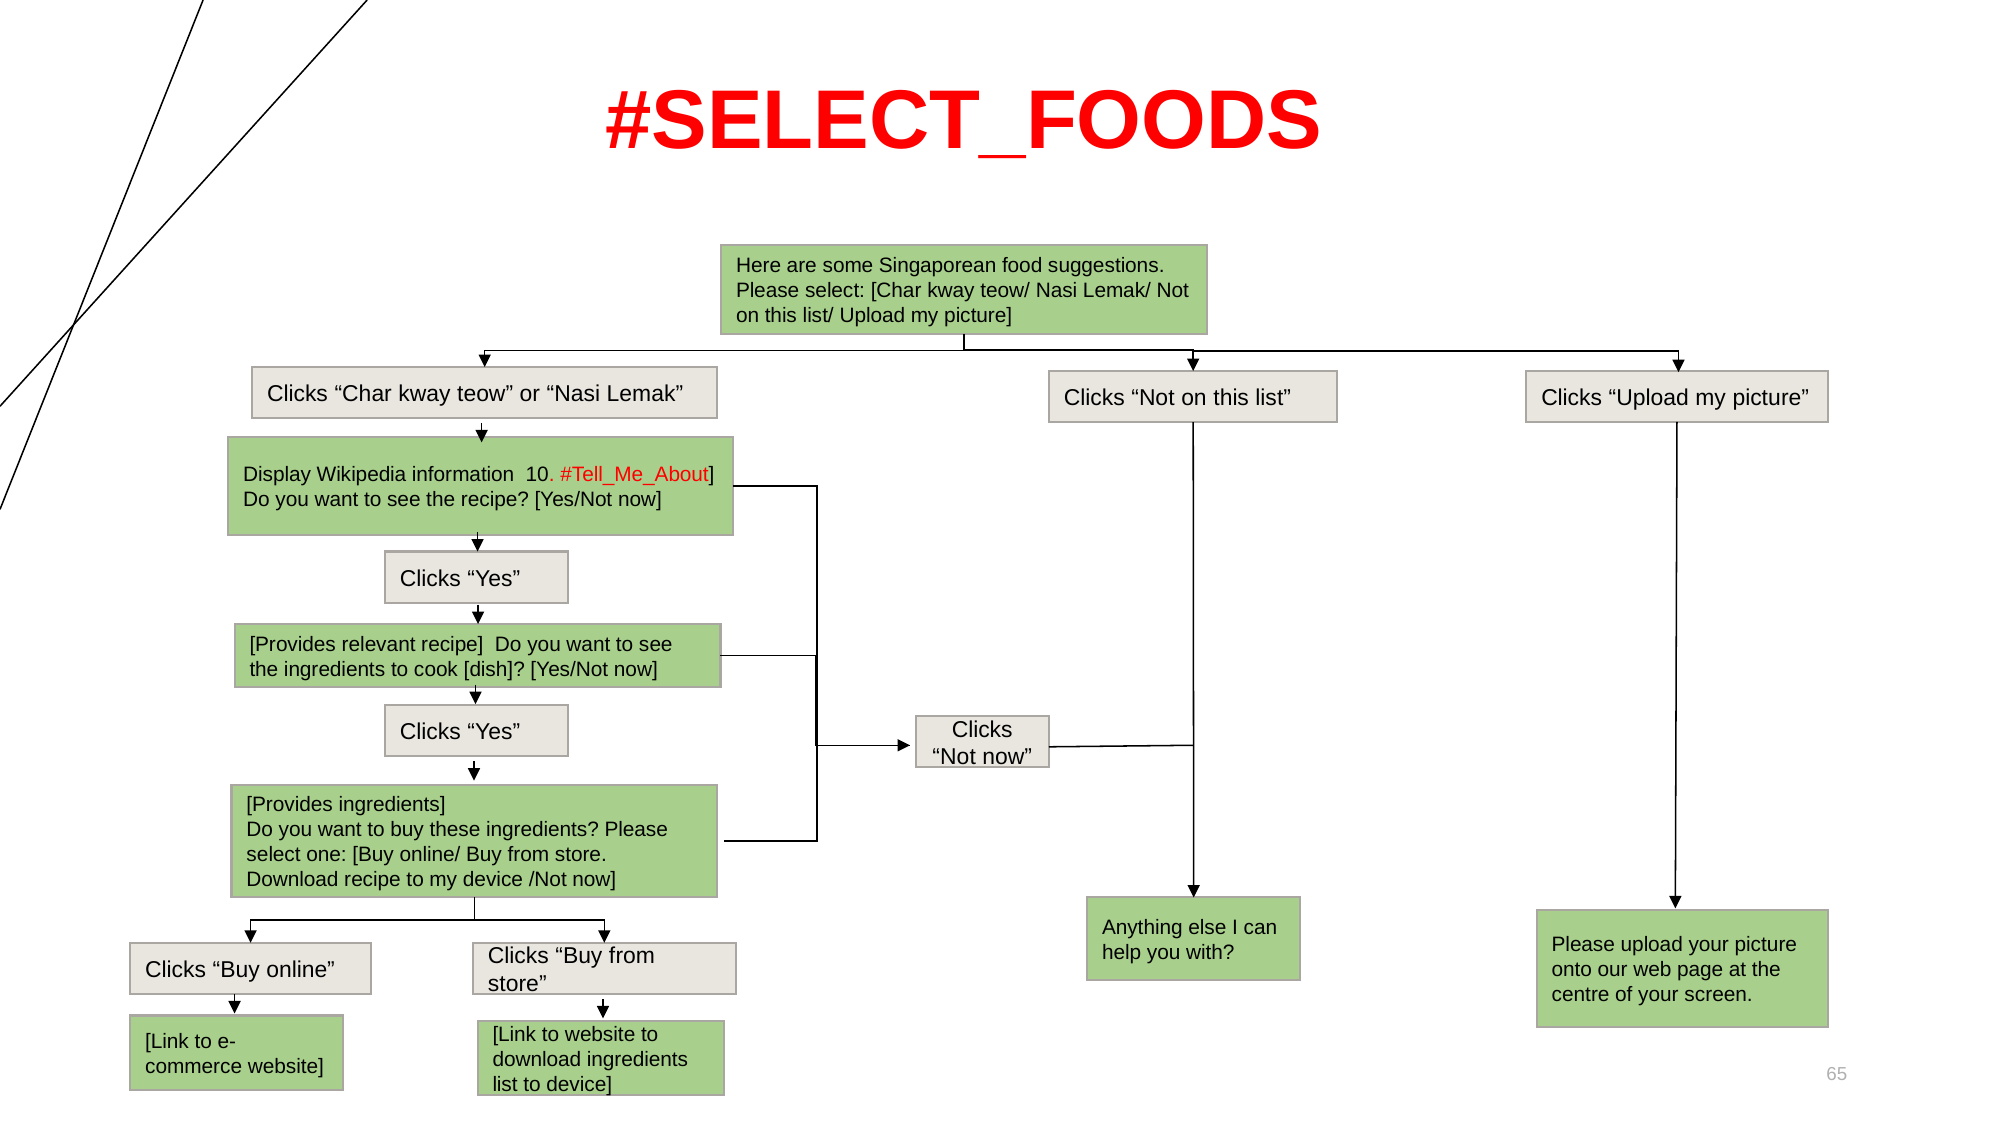

# #SELECT_FOODS
Here are some Singaporean food suggestions.
Please select: [Char kway teow/ Nasi Lemak/ Not on this list/ Upload my picture]
Clicks “Char kway teow” or “Nasi Lemak”
Clicks “Upload my picture”
Clicks “Not on this list”
Display Wikipedia information  10. #Tell_Me_About]
Do you want to see the recipe? [Yes/Not now]
Clicks “Yes”
[Provides relevant recipe]  Do you want to see the ingredients to cook [dish]? [Yes/Not now]
Clicks “Yes”
Clicks “Not now”
[Provides ingredients]
Do you want to buy these ingredients? Please select one: [Buy online/ Buy from store.  Download recipe to my device /Not now]
Anything else I can help you with?
Please upload your picture onto our web page at the centre of your screen.
Clicks “Buy online”
Clicks “Buy from store”
[Link to e-commerce website]
[Link to website to download ingredients list to device]
65